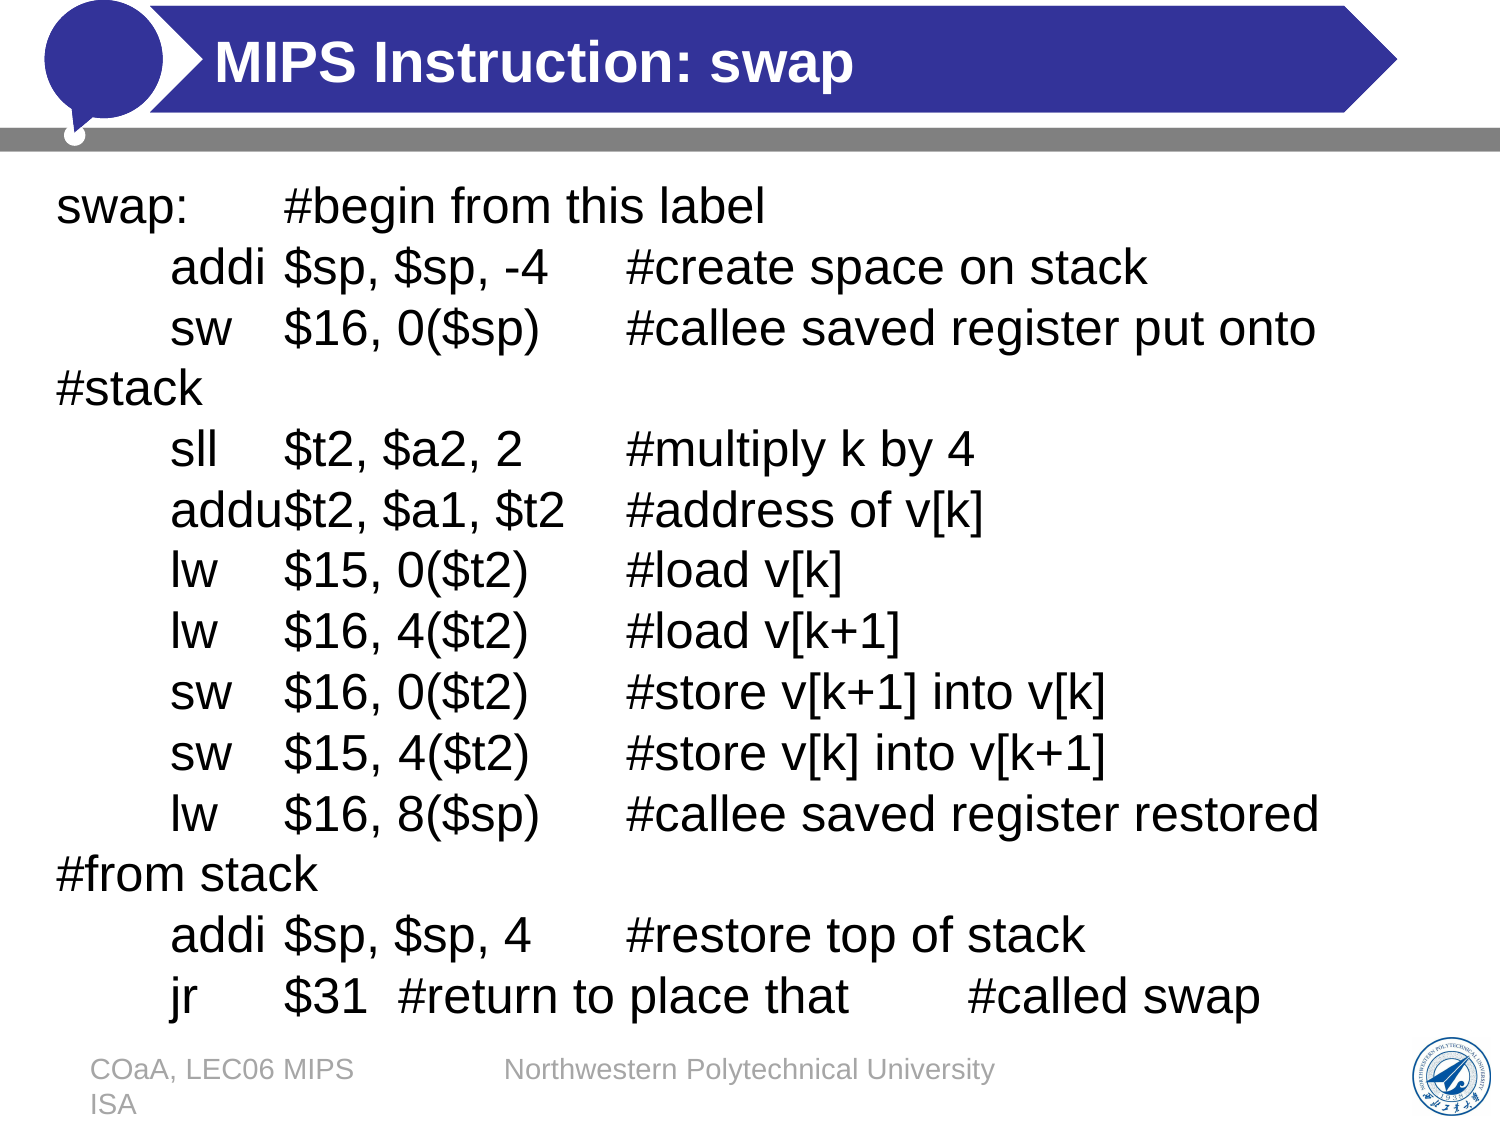

# MIPS Instruction: swap

swap:				#begin from this label
	addi	$sp, $sp, -4	#create space on stack
	sw	$16, 0($sp)	#callee saved register put onto 				#stack
	sll	$t2, $a2, 2	#multiply k by 4
	addu	$t2, $a1, $t2	#address of v[k]
	lw	$15, 0($t2)	#load v[k]
	lw	$16, 4($t2)	#load v[k+1]
	sw	$16, 0($t2)	#store v[k+1] into v[k]
	sw	$15,	4($t2)	#store v[k] into v[k+1]
	lw	$16, 8($sp)	#callee saved register restored 				#from stack
	addi	$sp, $sp, 4	#restore top of stack
	jr	$31		#return to place that 						#called swap
COaA, LEC06 MIPS ISA
Northwestern Polytechnical University
41